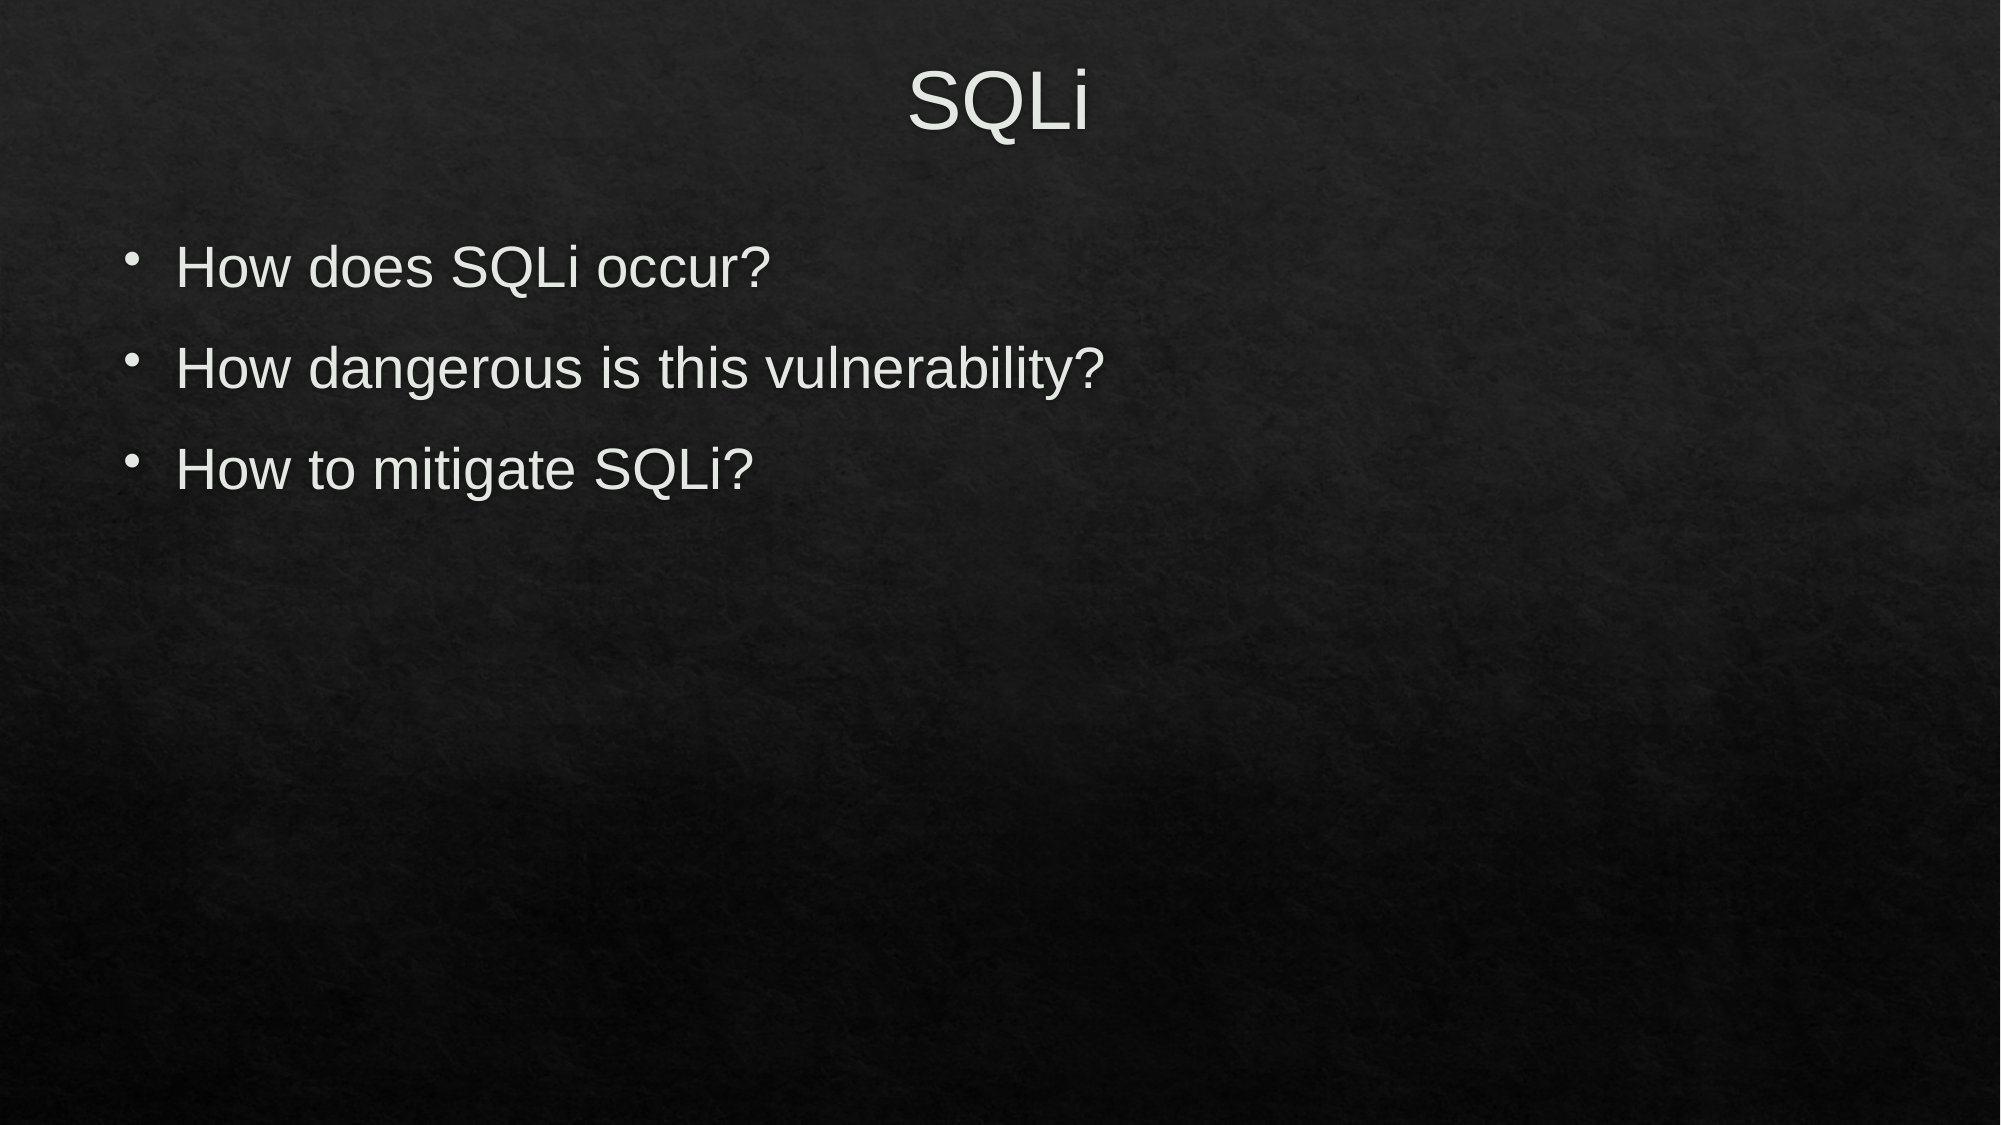

# SQLi
How does SQLi occur?
How dangerous is this vulnerability?
How to mitigate SQLi?